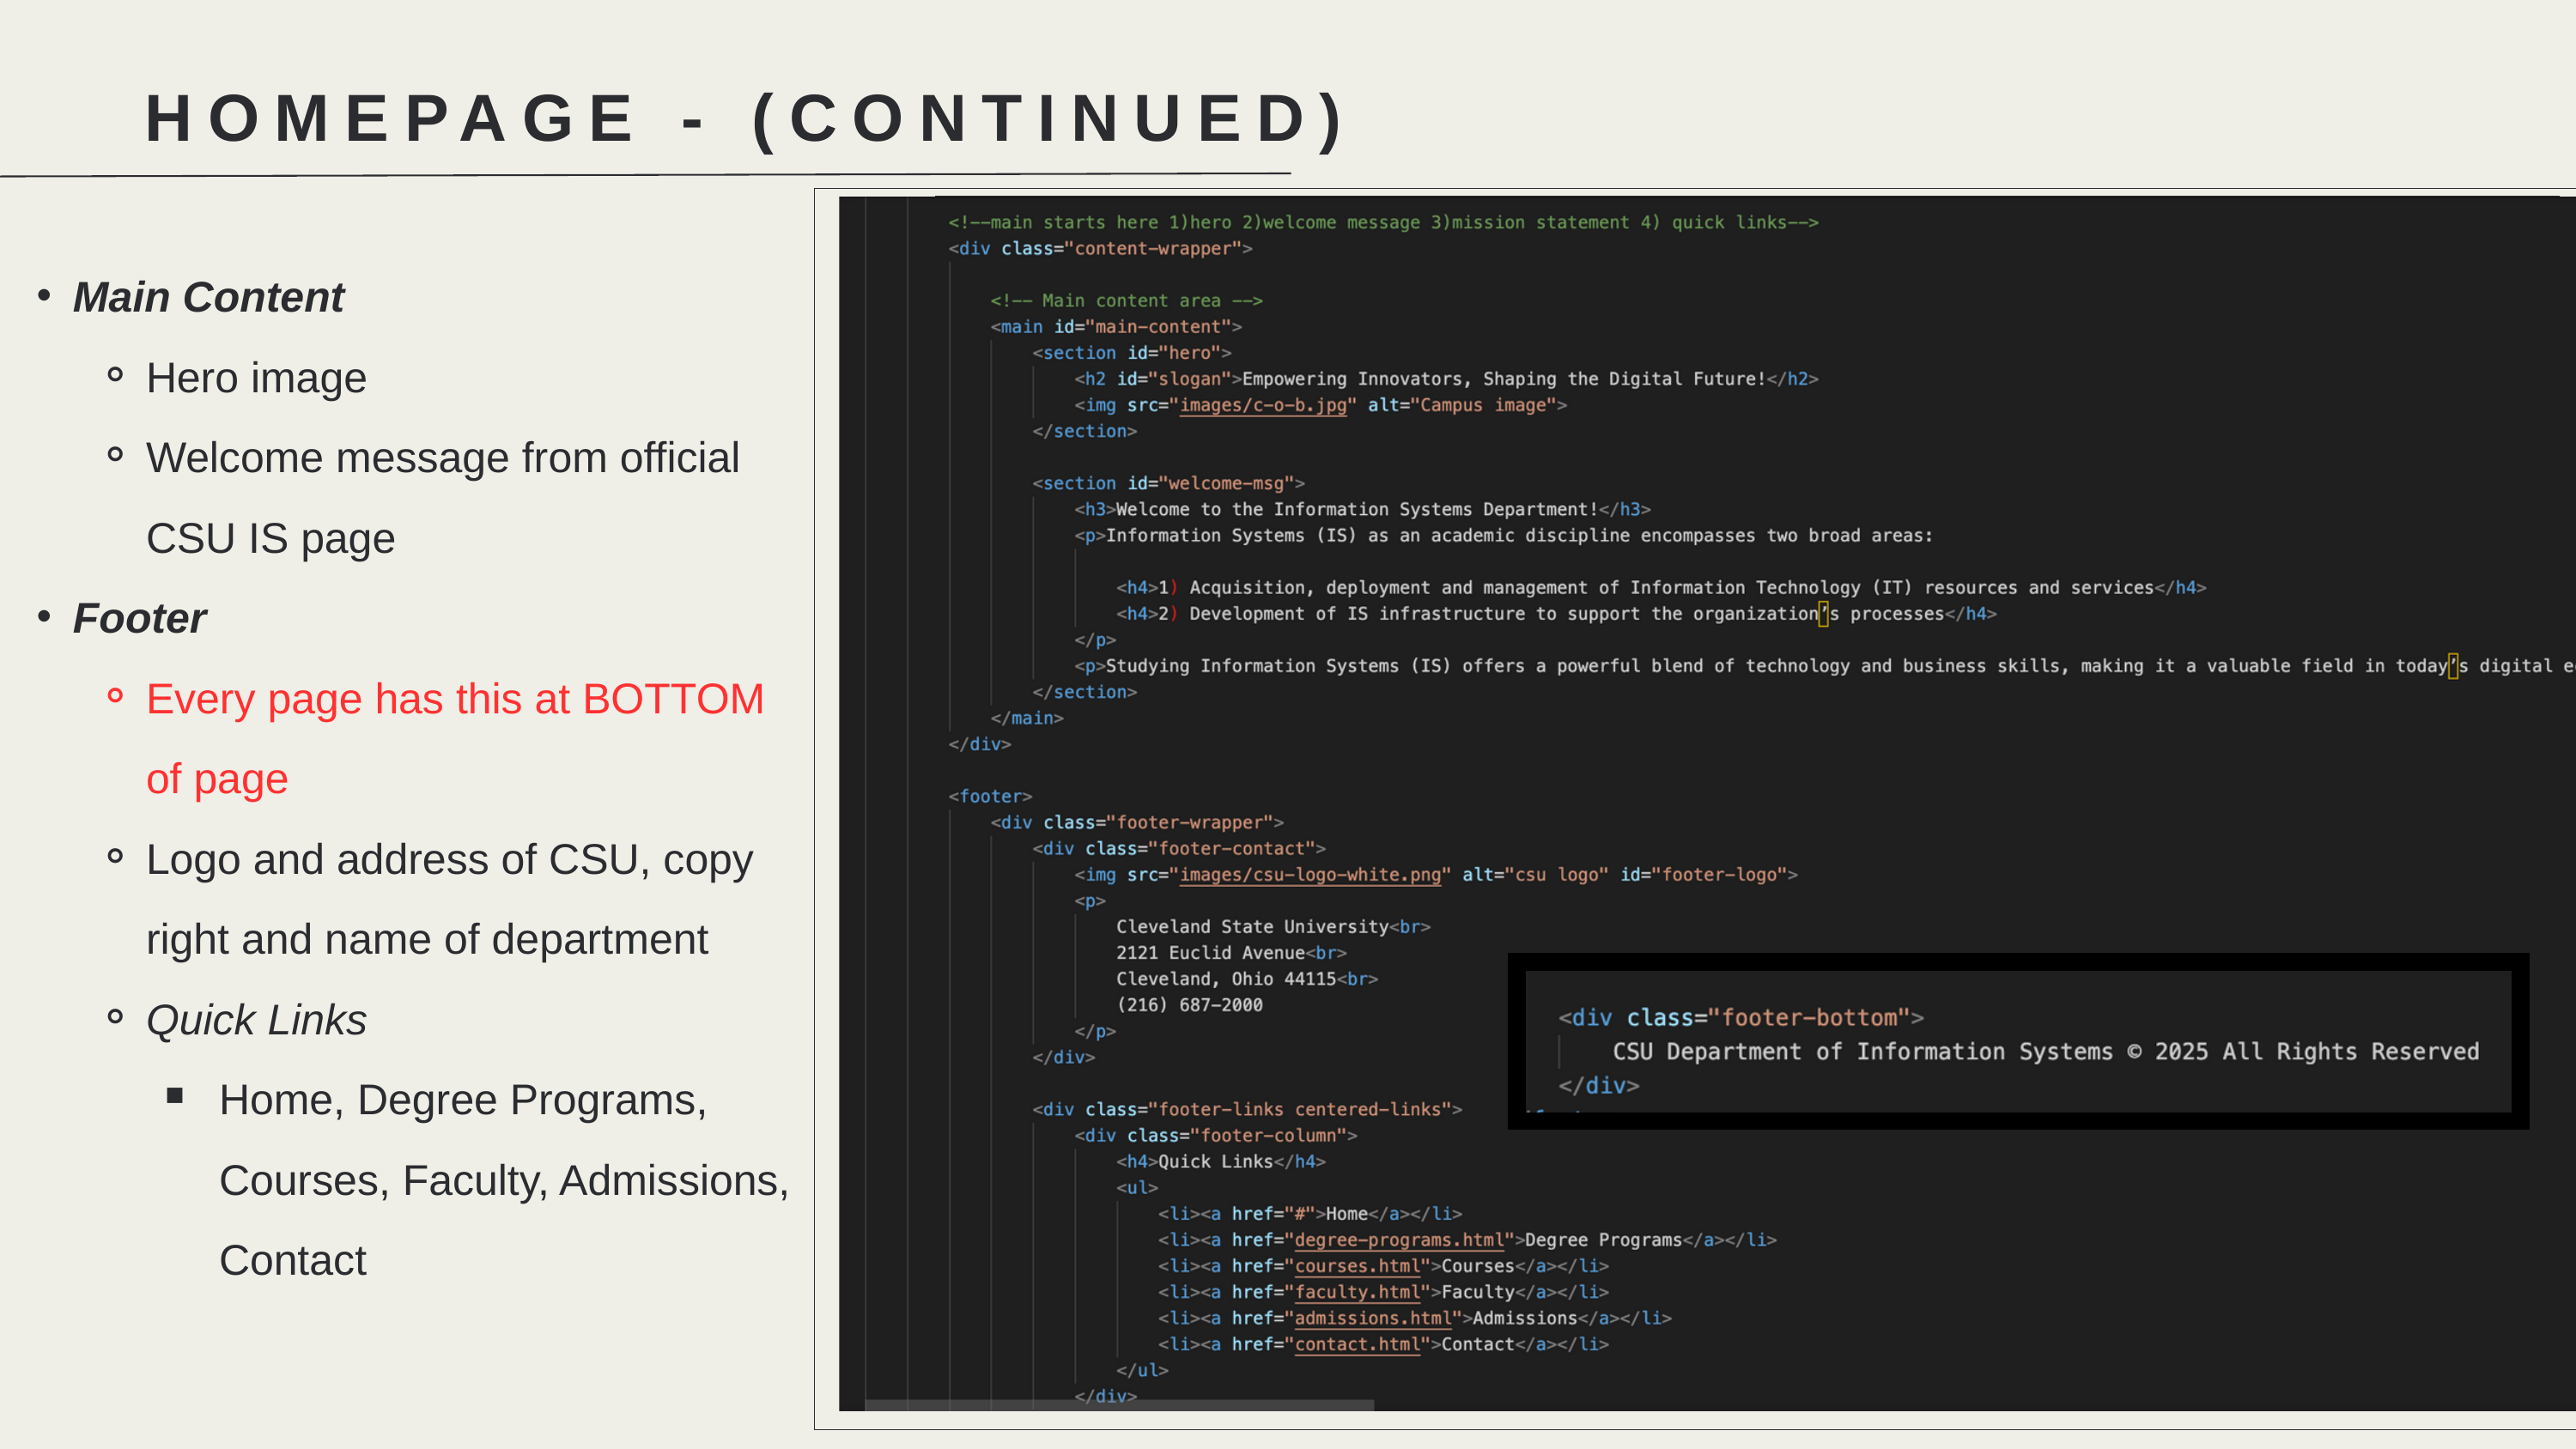

HOMEPAGE - (CONTINUED)

Main Content
Hero image
Welcome message from official CSU IS page
Footer
Every page has this at BOTTOM of page
Logo and address of CSU, copy right and name of department
Quick Links
Home, Degree Programs, Courses, Faculty, Admissions, Contact